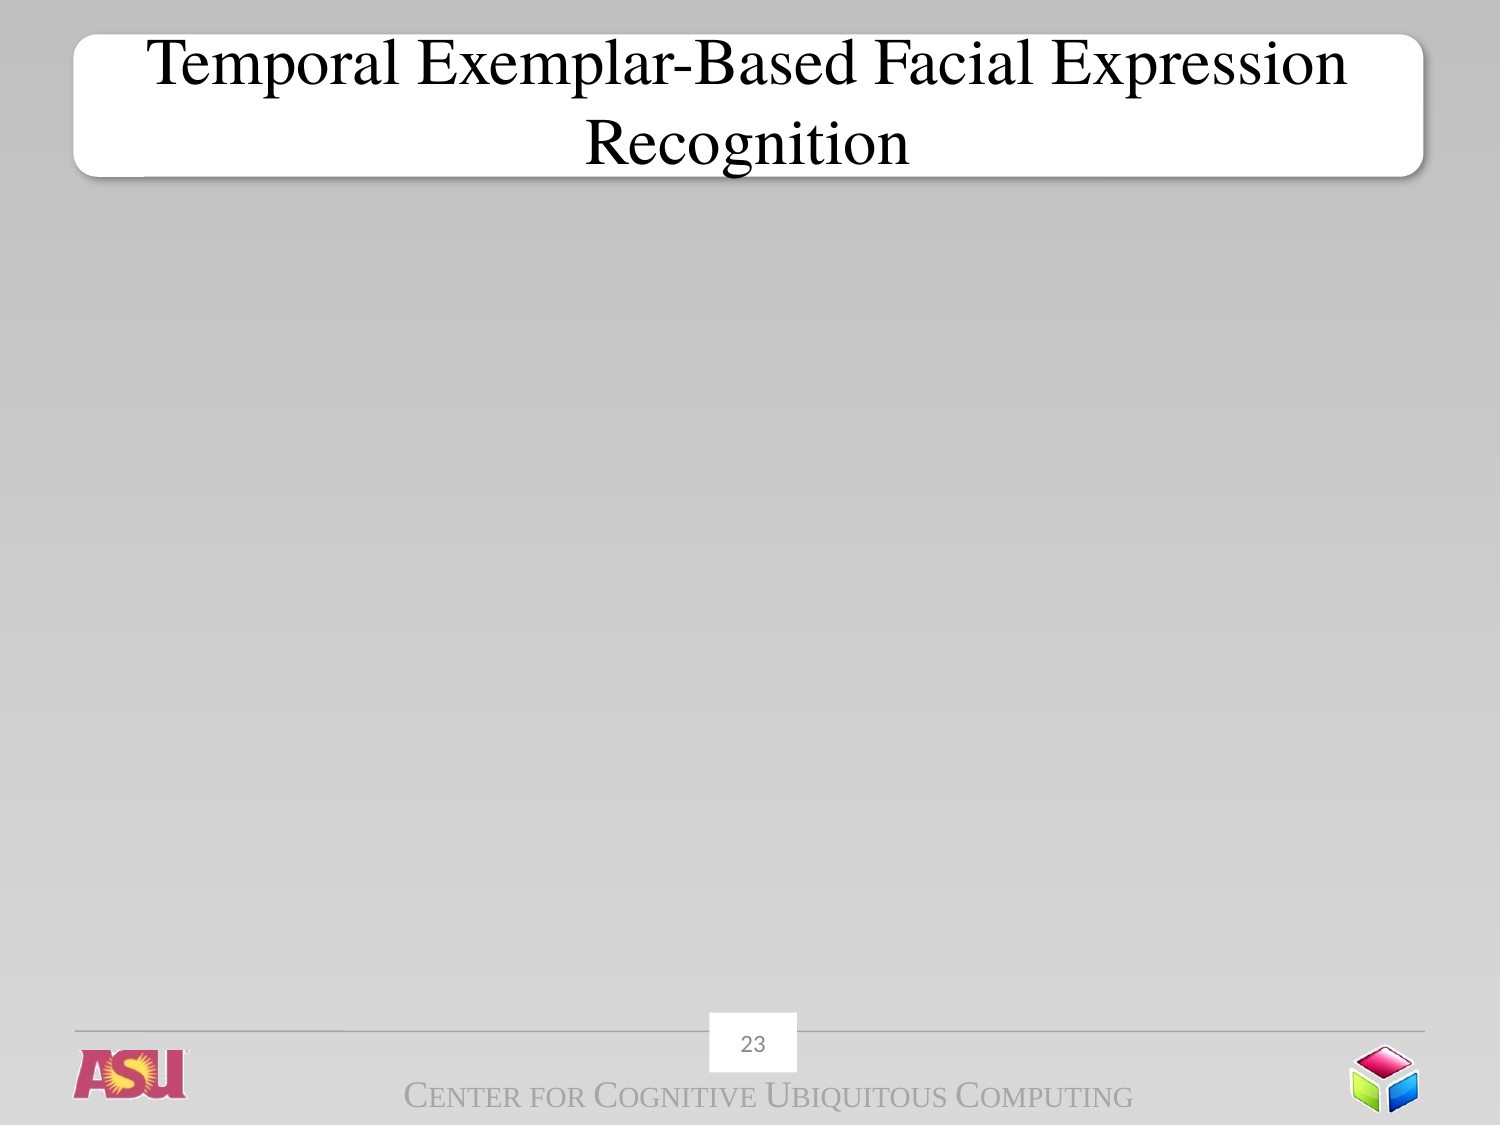

# Temporal Exemplar-Based Facial Expression Recognition

23